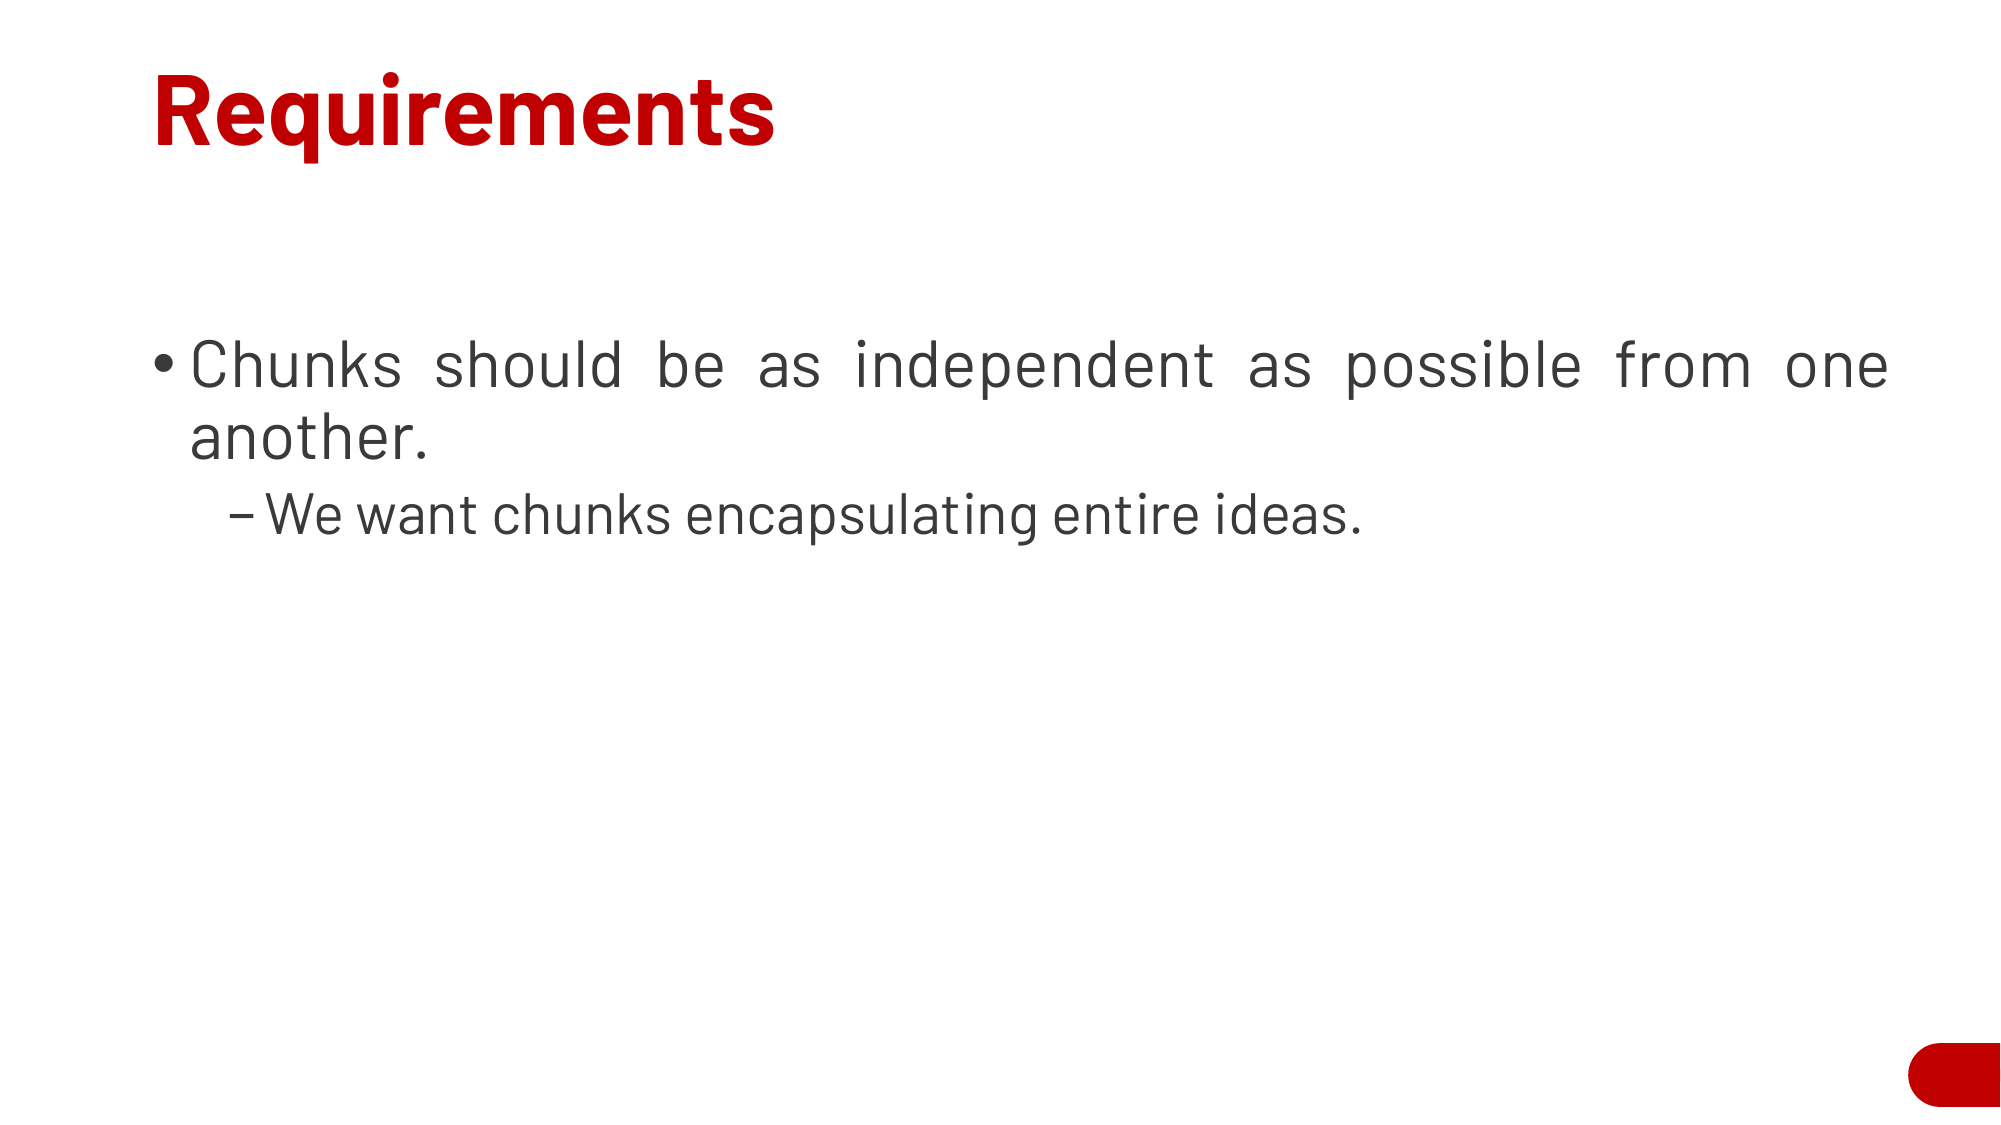

Requirements
# Chunks should be as independent as possible from one another.
We want chunks encapsulating entire ideas.